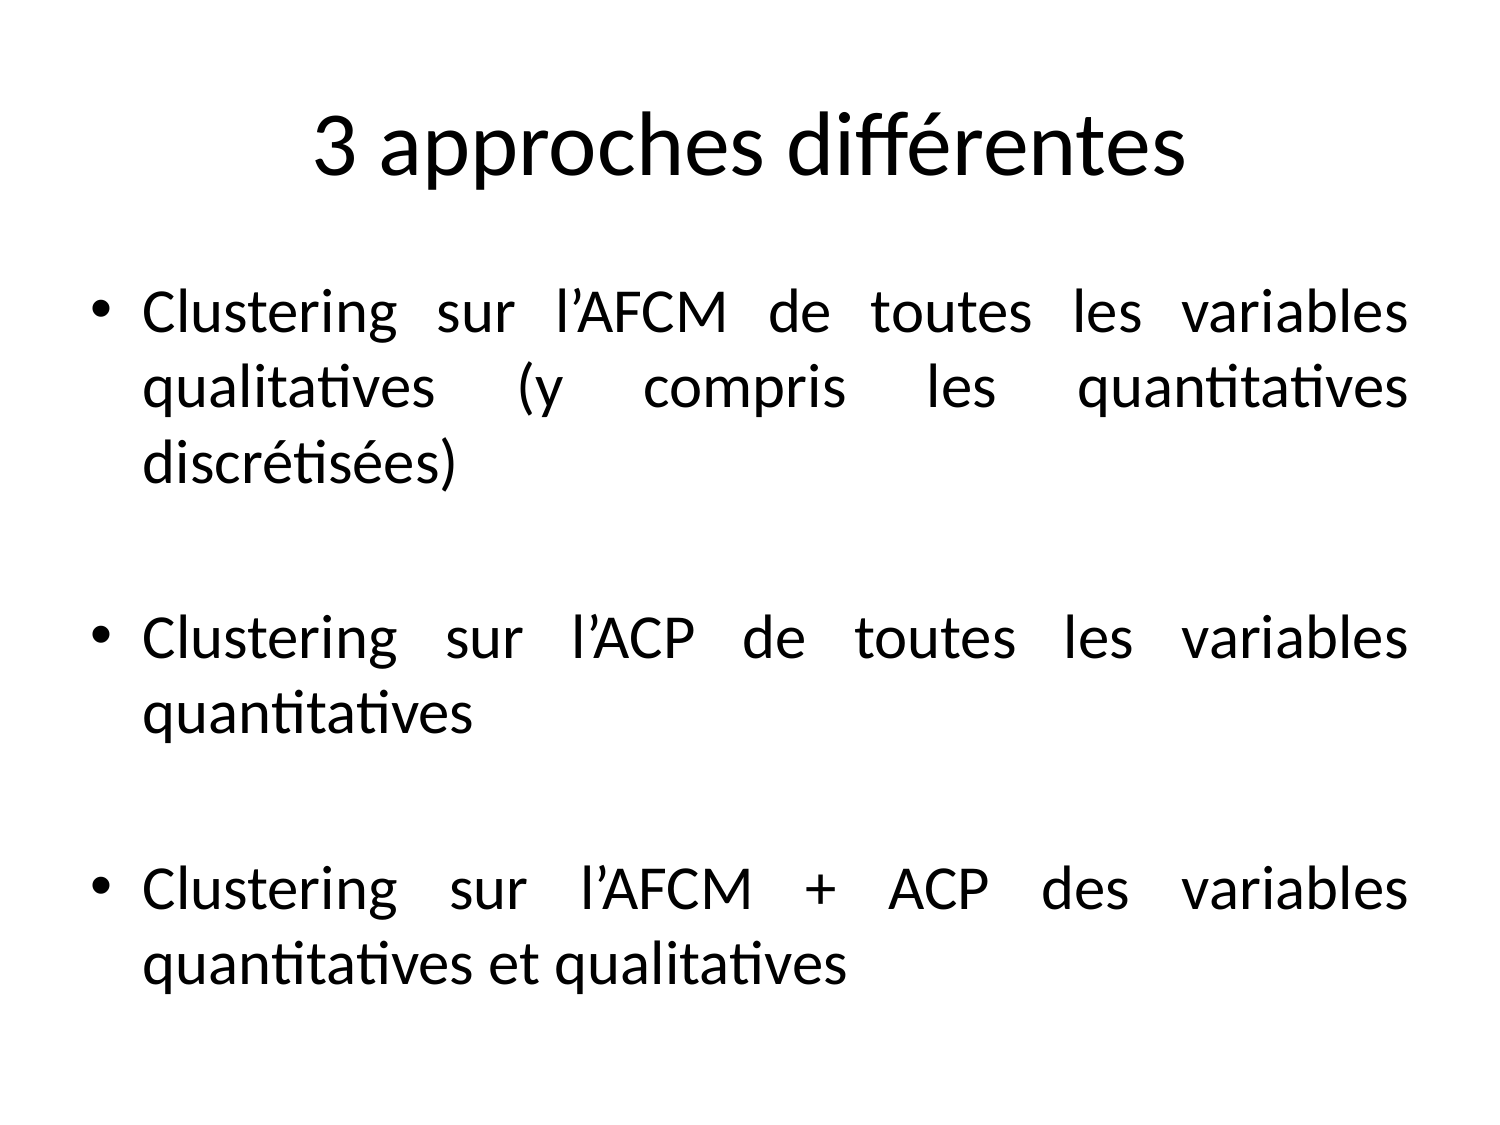

# 3 approches différentes
Clustering sur l’AFCM de toutes les variables qualitatives (y compris les quantitatives discrétisées)

Clustering sur l’ACP de toutes les variables quantitatives

Clustering sur l’AFCM + ACP des variables quantitatives et qualitatives